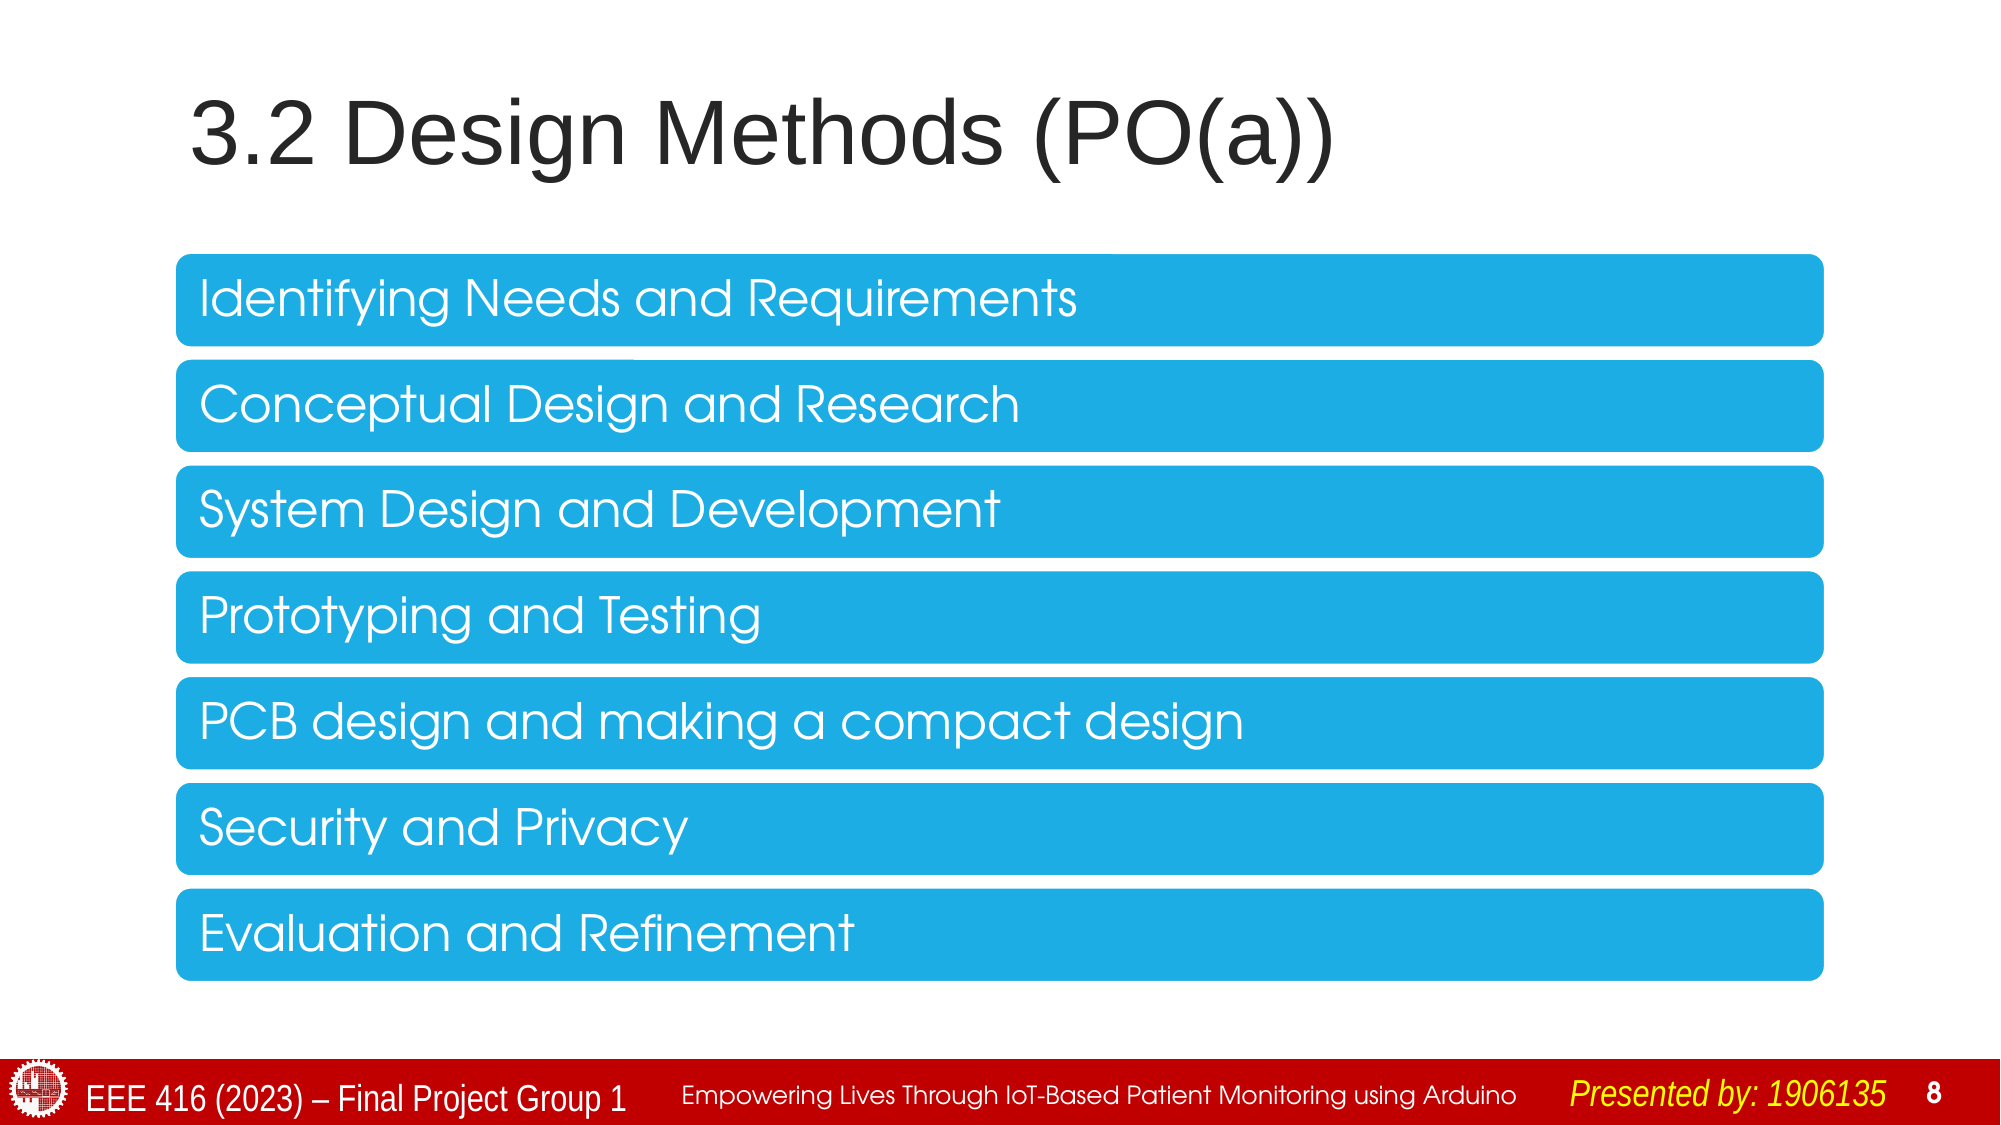

# 3.2 Design Methods (PO(a))
Identifying Needs and Requirements
Conceptual Design and Research
System Design and Development
Prototyping and Testing
PCB design and making a compact design
Security and Privacy
Evaluation and Refinement
Presented by: 1906135
EEE 416 (2023) – Final Project Group 1
8
Empowering Lives Through IoT-Based Patient Monitoring using Arduino